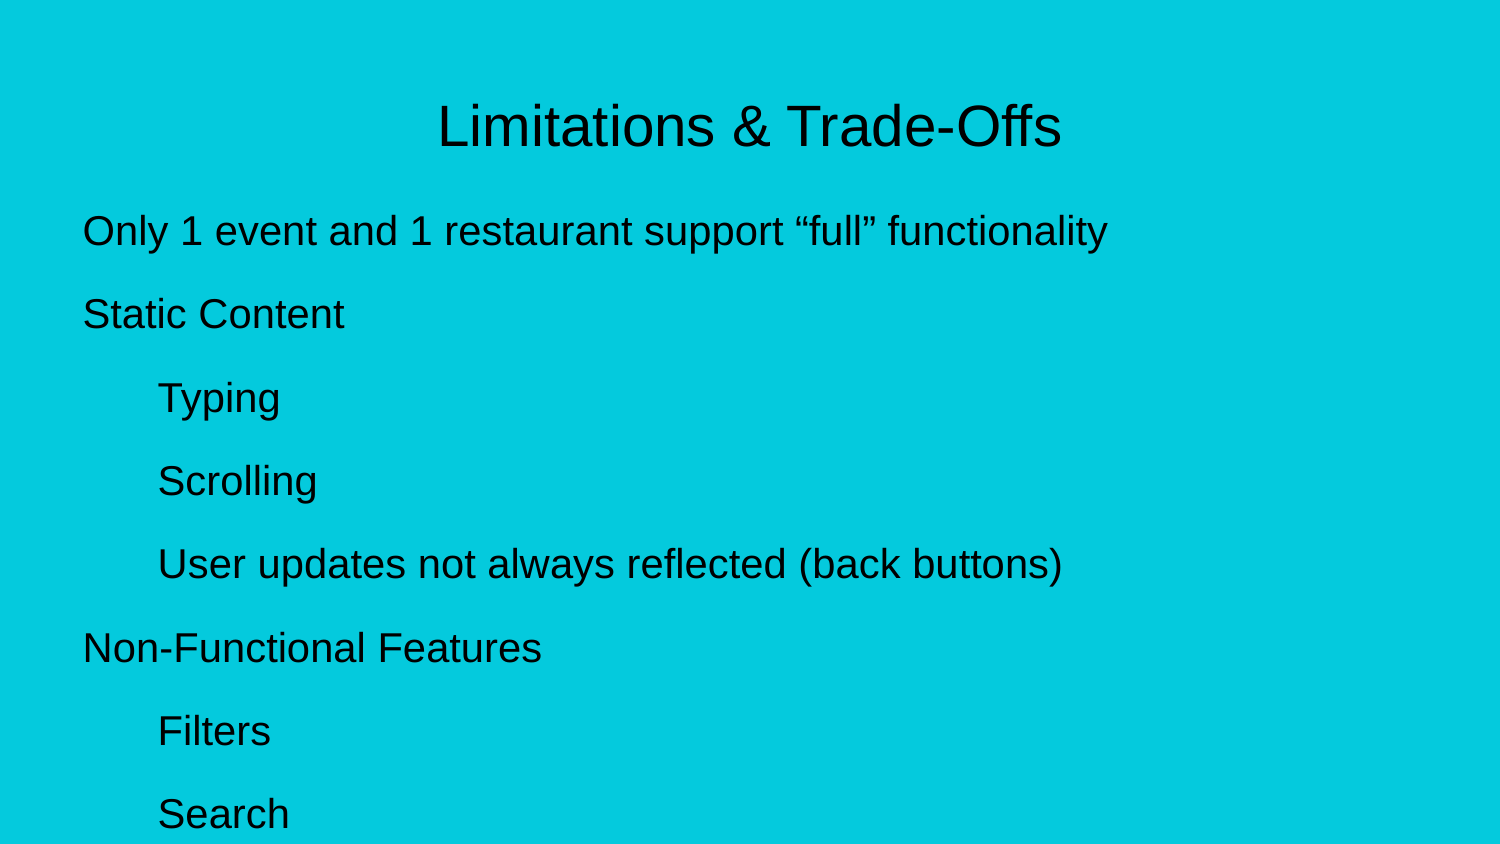

# Limitations & Trade-Offs
Only 1 event and 1 restaurant support “full” functionality
Static Content
Typing
Scrolling
User updates not always reflected (back buttons)
Non-Functional Features
Filters
Search
Messaging